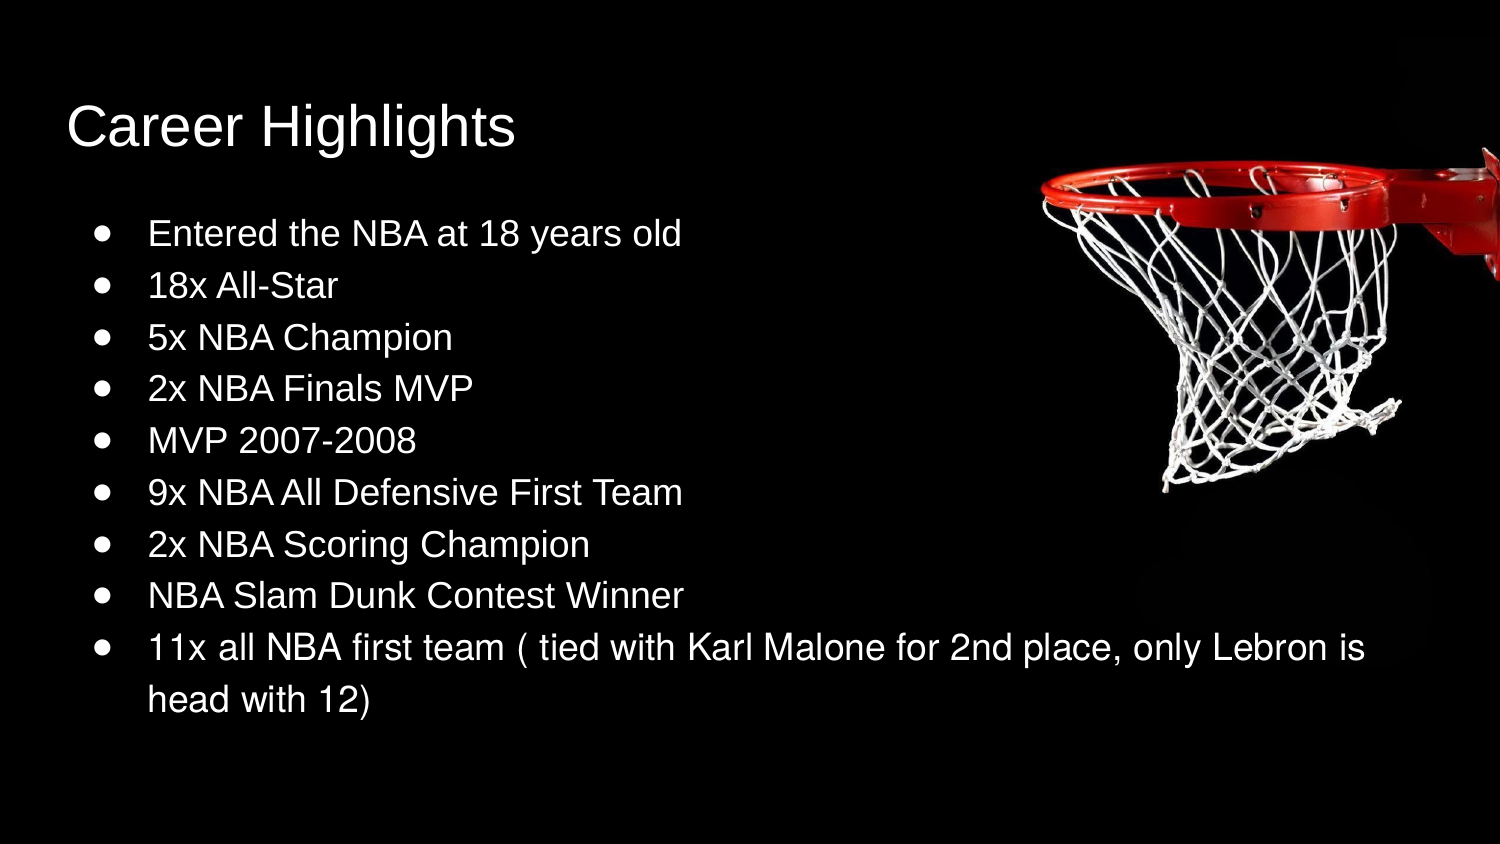

# Career Highlights
Entered the NBA at 18 years old
18x All-Star
5x NBA Champion
2x NBA Finals MVP
MVP 2007-2008
9x NBA All Defensive First Team
2x NBA Scoring Champion
NBA Slam Dunk Contest Winner
11x all NBA first team ( tied with Karl Malone for 2nd place, only Lebron is head with 12)